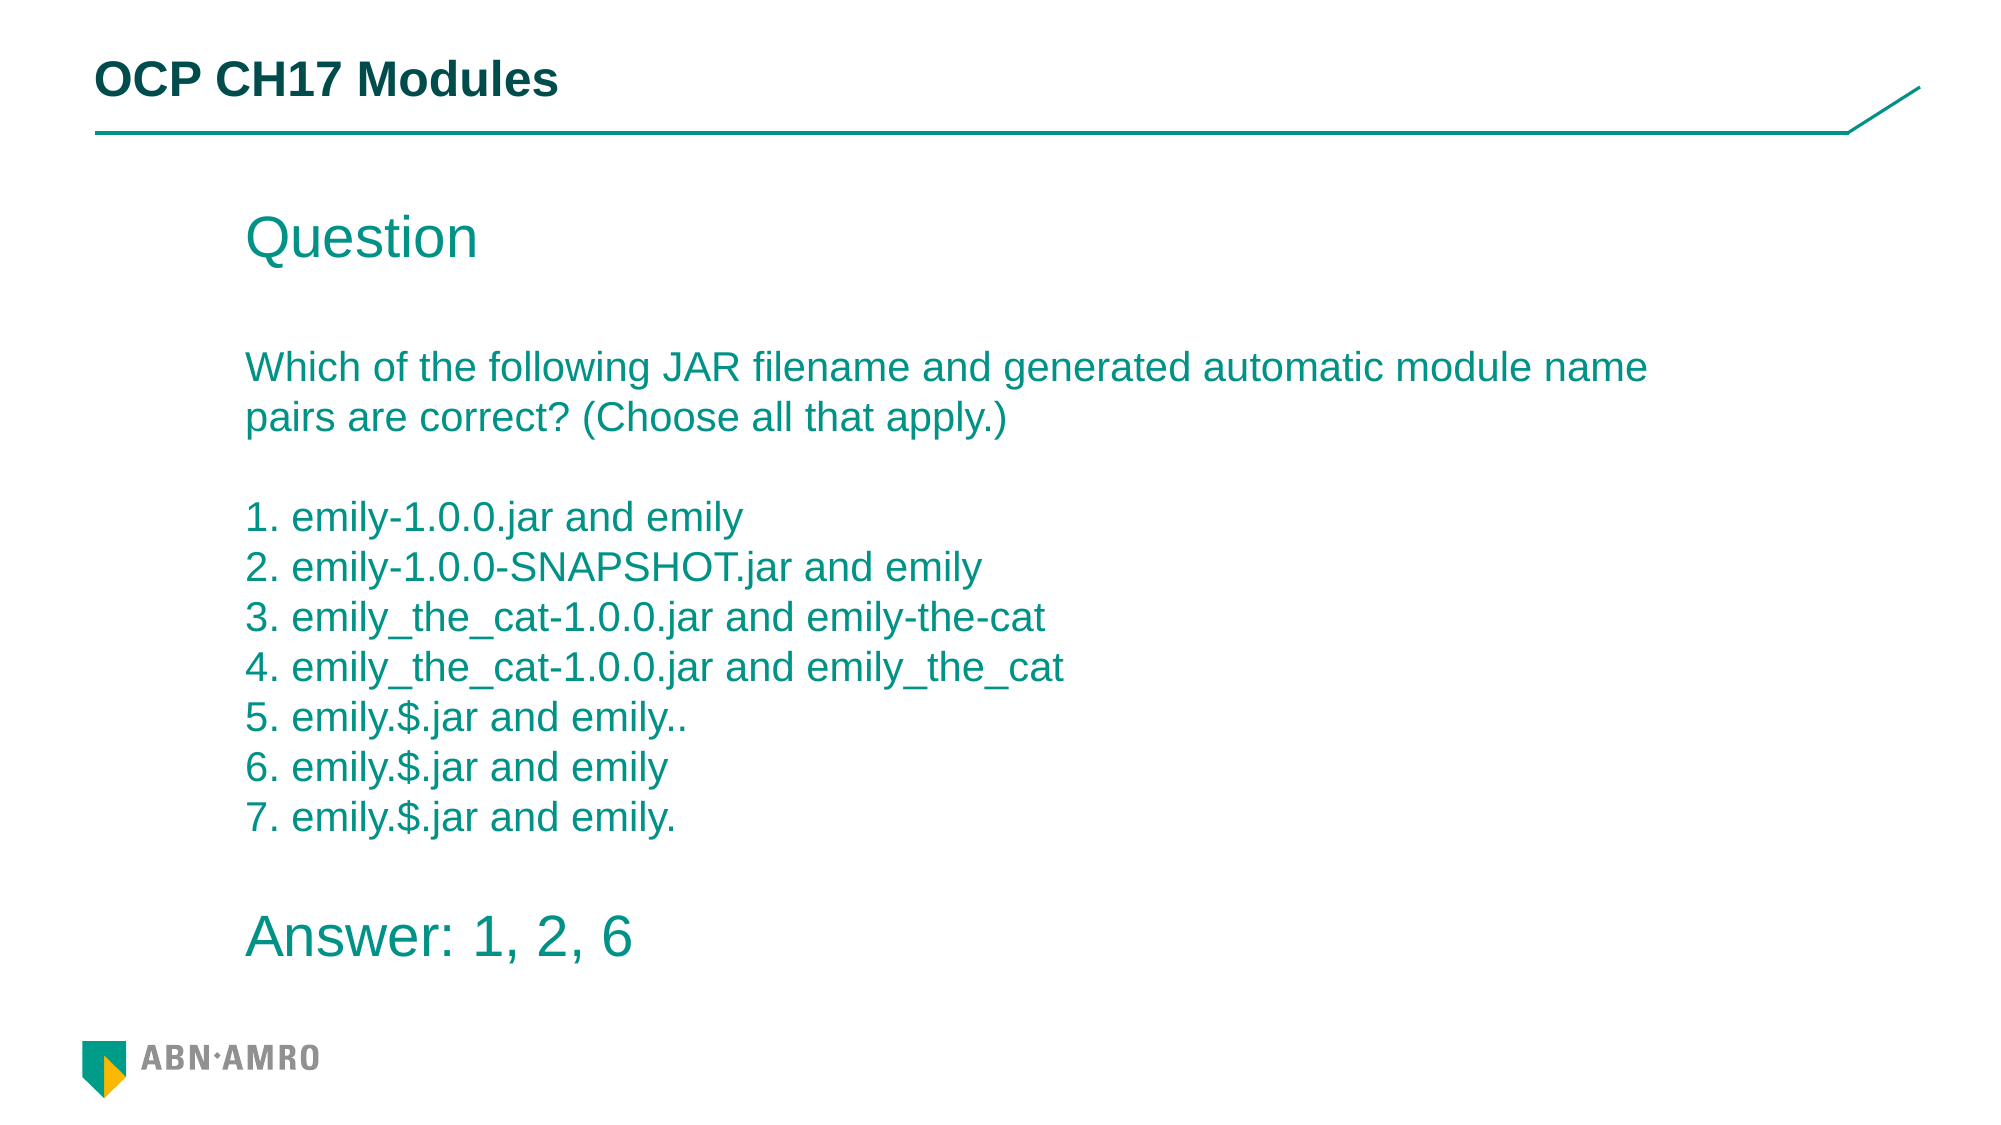

# OCP CH17 Modules
Question

Which of the following JAR filename and generated automatic module name pairs are correct? (Choose all that apply.)

1. emily‐1.0.0.jar and emily
2. emily‐1.0.0‐SNAPSHOT.jar and emily
3. emily_the_cat‐1.0.0.jar and emily‐the‐cat
4. emily_the_cat‐1.0.0.jar and emily_the_cat
5. emily.$.jar and emily..
6. emily.$.jar and emily
7. emily.$.jar and emily.
Answer: 1, 2, 6